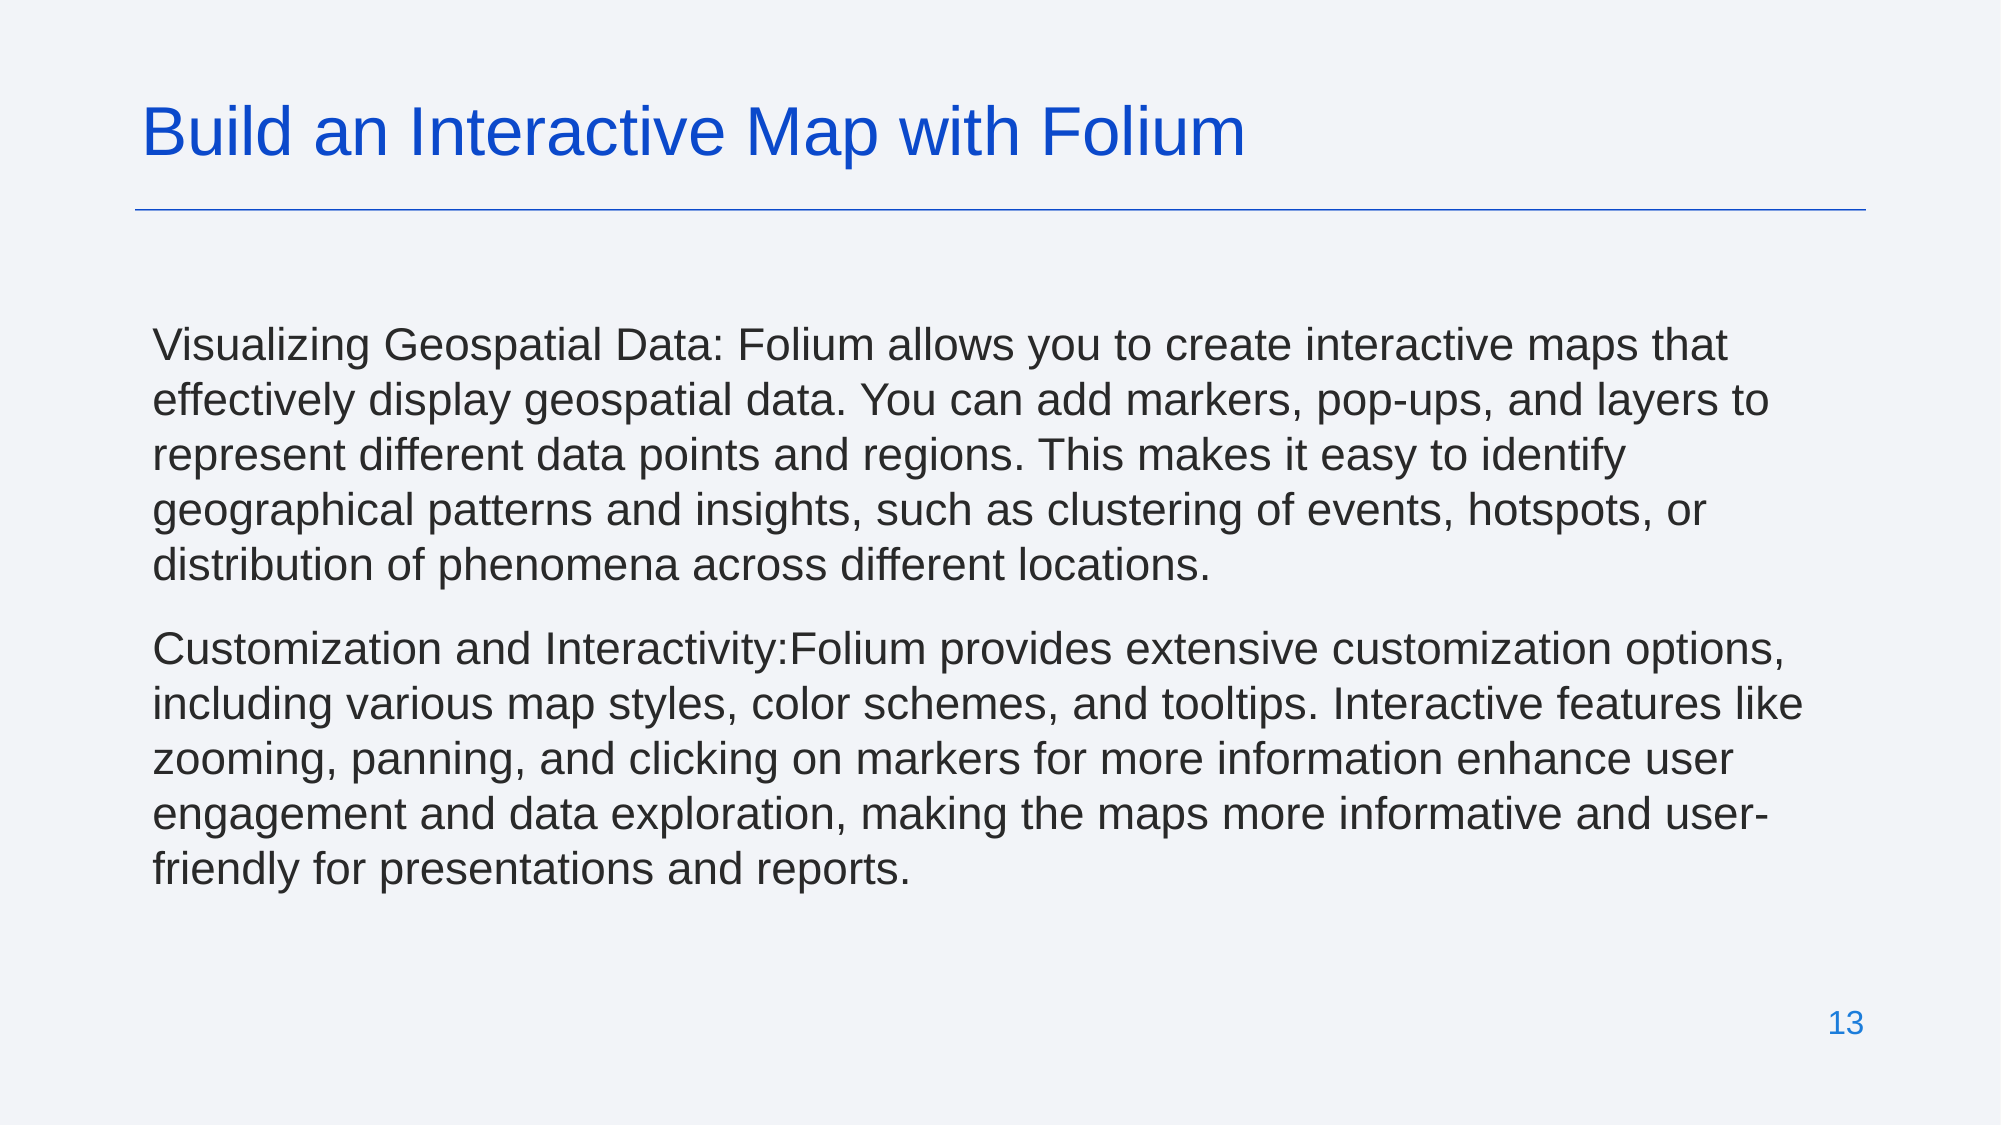

Build an Interactive Map with Folium
Visualizing Geospatial Data: Folium allows you to create interactive maps that effectively display geospatial data. You can add markers, pop-ups, and layers to represent different data points and regions. This makes it easy to identify geographical patterns and insights, such as clustering of events, hotspots, or distribution of phenomena across different locations.
Customization and Interactivity:Folium provides extensive customization options, including various map styles, color schemes, and tooltips. Interactive features like zooming, panning, and clicking on markers for more information enhance user engagement and data exploration, making the maps more informative and user-friendly for presentations and reports.
13